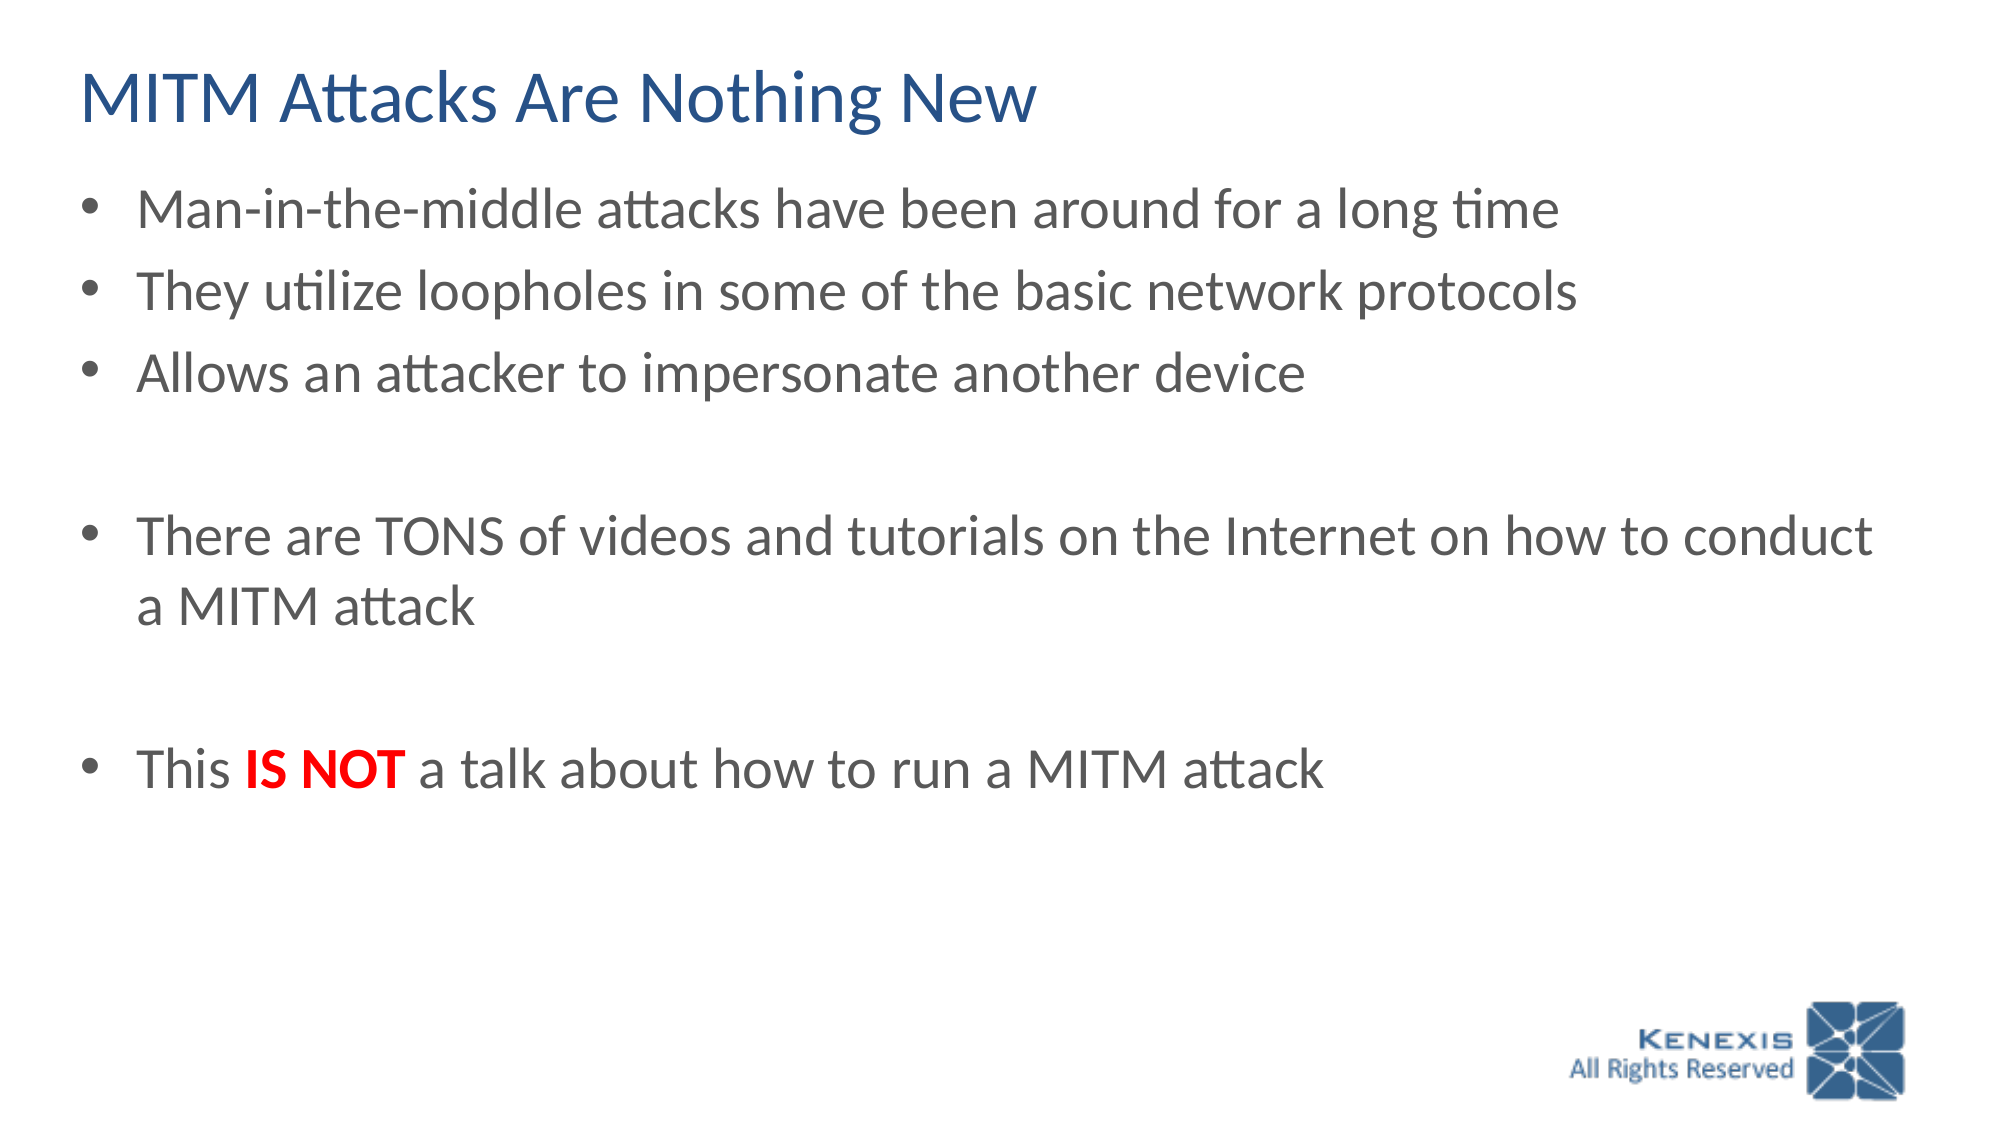

# MITM Attacks Are Nothing New
Man-in-the-middle attacks have been around for a long time
They utilize loopholes in some of the basic network protocols
Allows an attacker to impersonate another device

There are TONS of videos and tutorials on the Internet on how to conduct a MITM attack

This IS NOT a talk about how to run a MITM attack